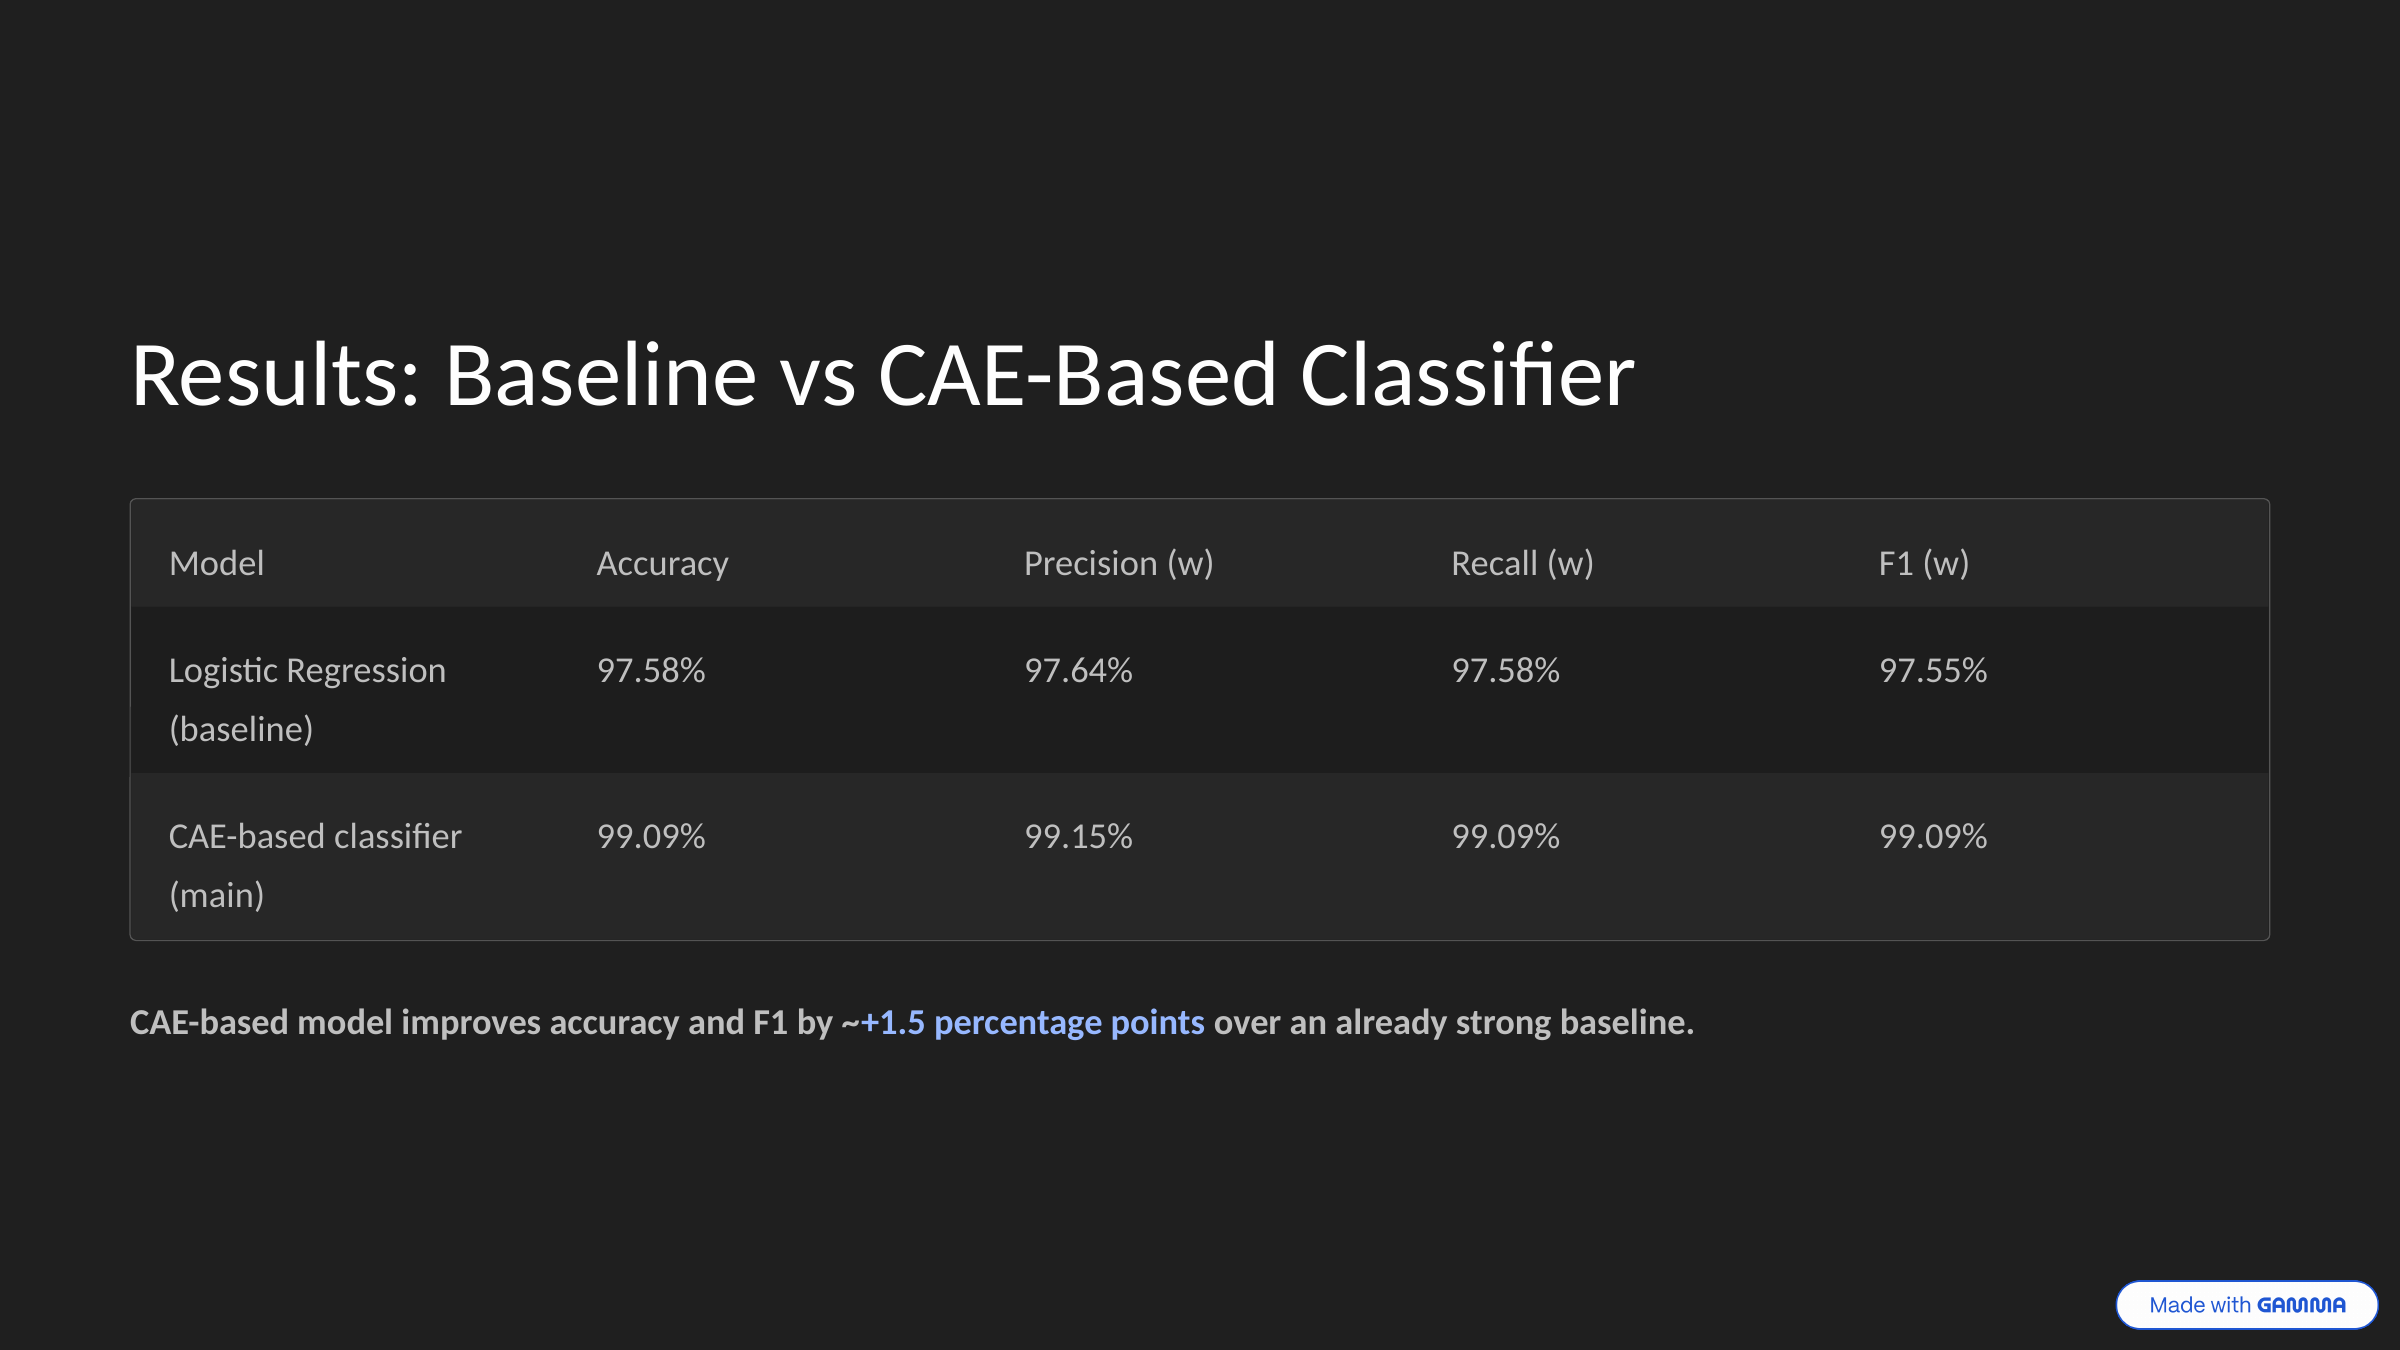

Results: Baseline vs CAE-Based Classifier

Model
Accuracy
Precision (w)
Recall (w)
F1 (w)

Logistic Regression (baseline)
97.58%
97.64%
97.58%
97.55%

CAE-based classifier (main)
99.09%
99.15%
99.09%
99.09%
CAE-based model improves accuracy and F1 by ~+1.5 percentage points over an already strong baseline.